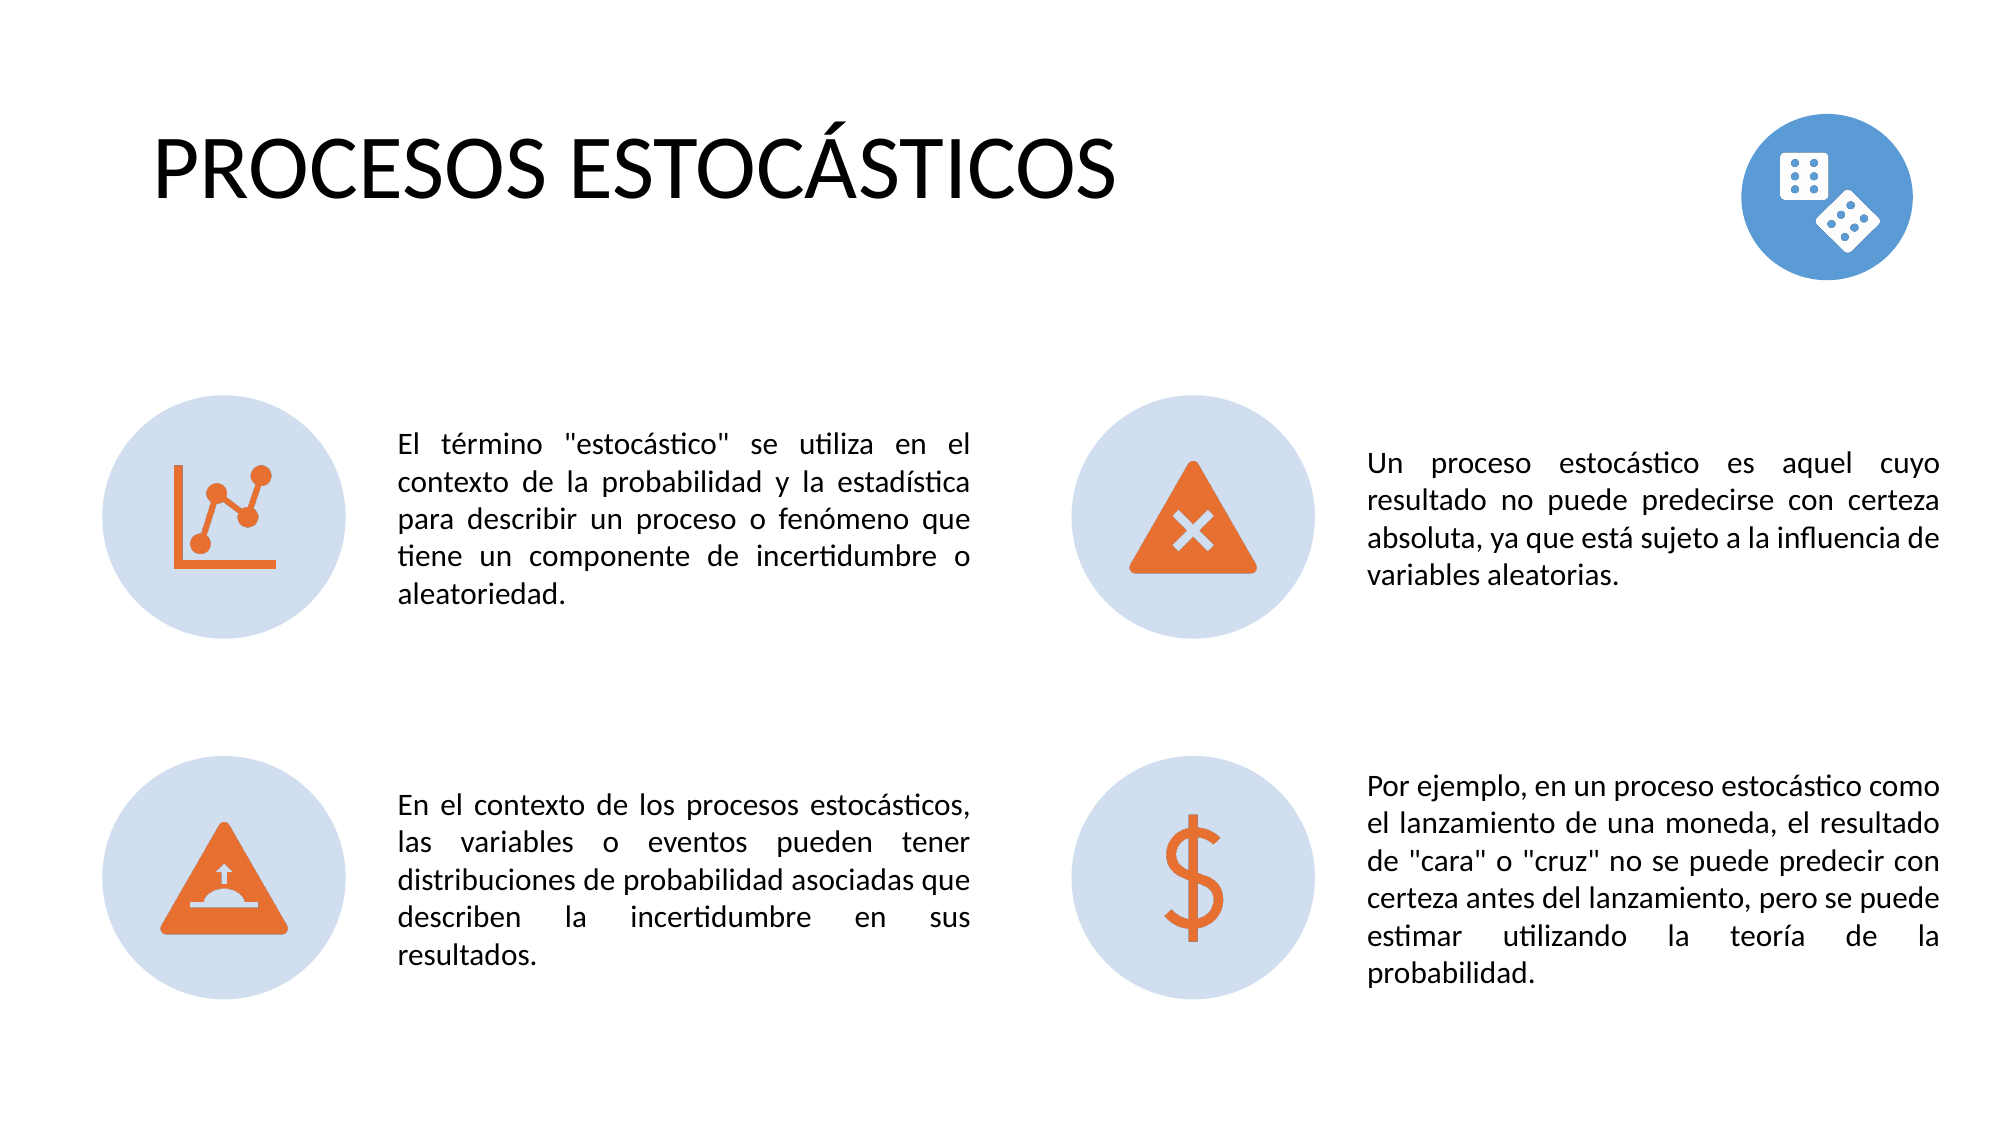

# PROCESOS ESTOCÁSTICOS

El término "estocástico" se utiliza en el contexto de la probabilidad y la estadística para describir un proceso o fenómeno que tiene un componente de incertidumbre o aleatoriedad.
Un proceso estocástico es aquel cuyo resultado no puede predecirse con certeza absoluta, ya que está sujeto a la influencia de variables aleatorias.
En el contexto de los procesos estocásticos, las variables o eventos pueden tener distribuciones de probabilidad asociadas que describen la incertidumbre en sus resultados.
Por ejemplo, en un proceso estocástico como el lanzamiento de una moneda, el resultado de "cara" o "cruz" no se puede predecir con certeza antes del lanzamiento, pero se puede estimar utilizando la teoría de la probabilidad.